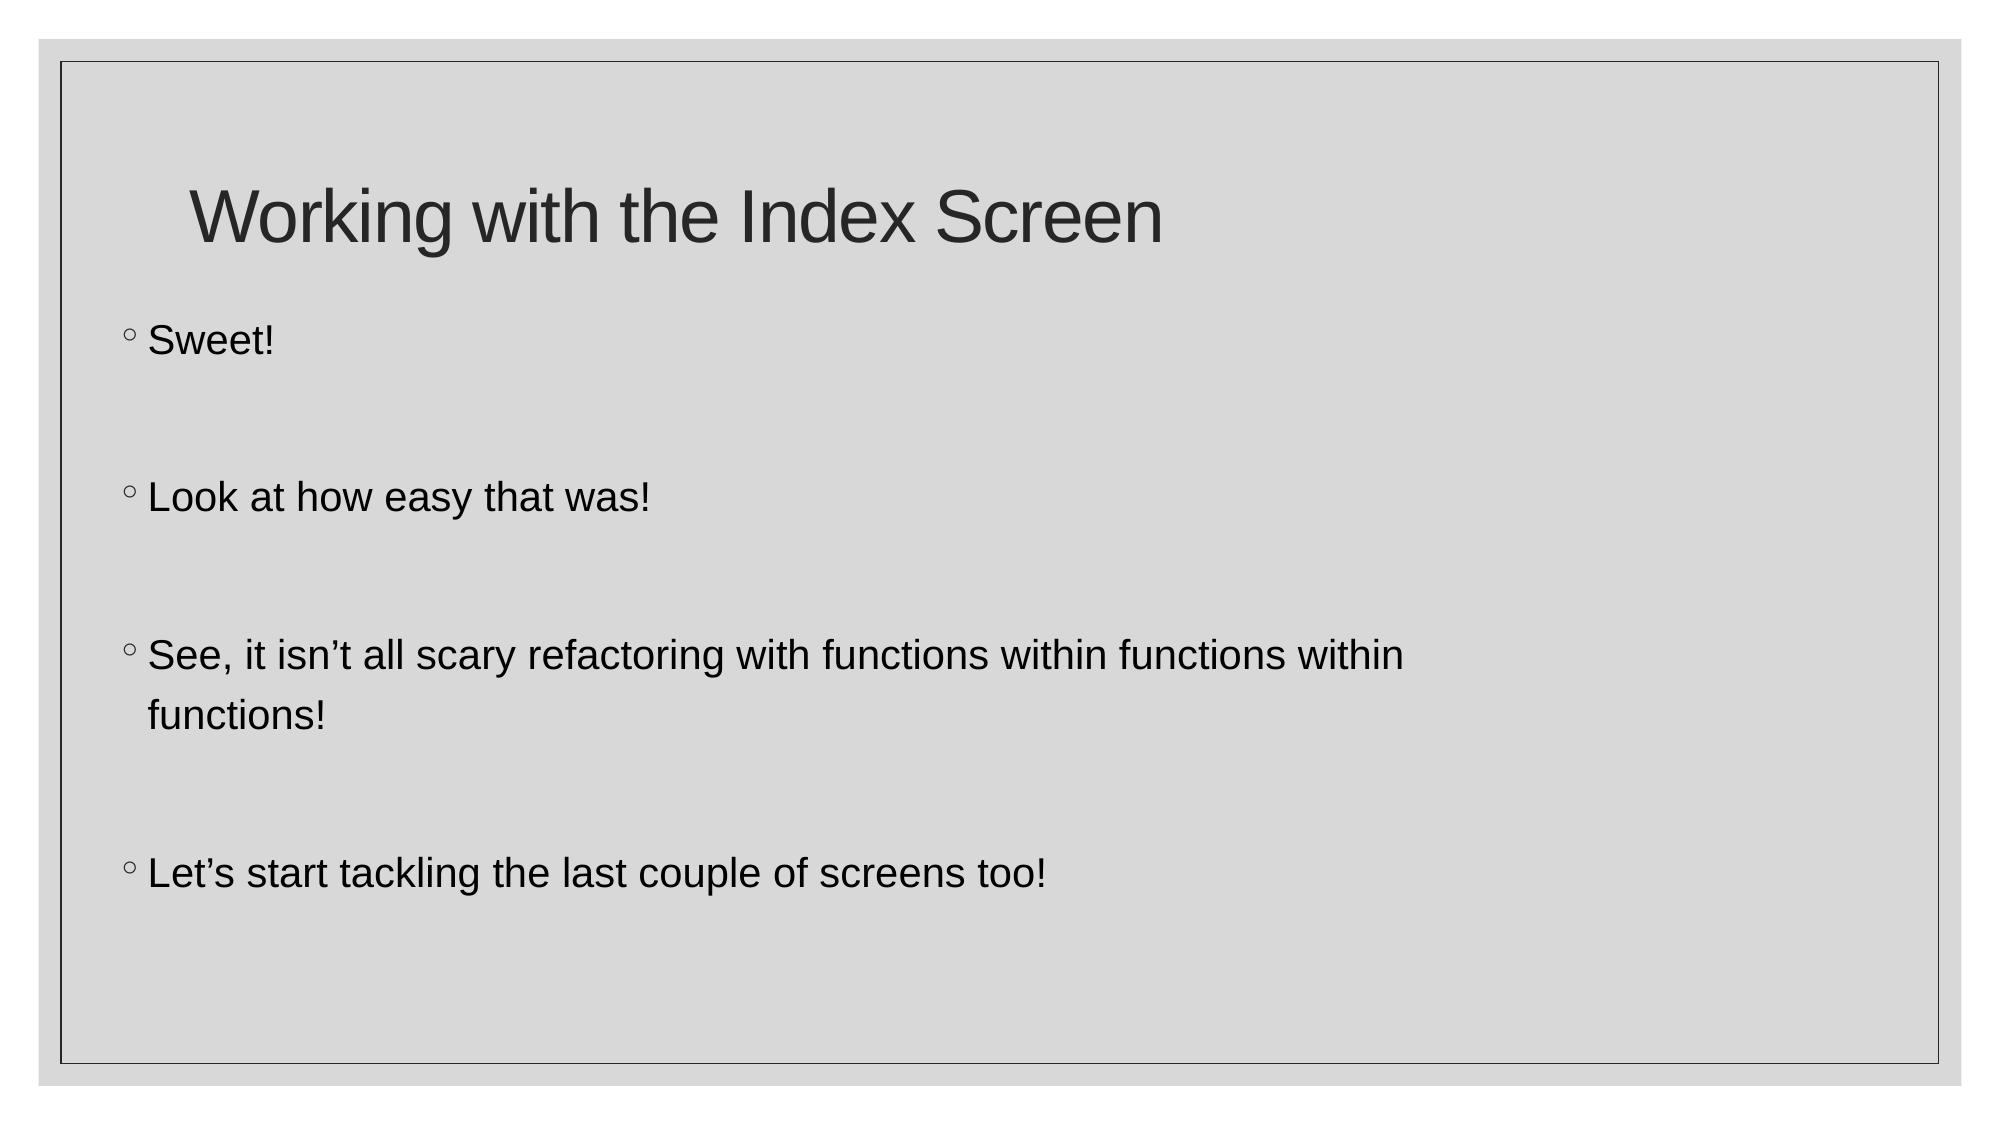

# Working with the Index Screen

Sweet!

Look at how easy that was!

See, it isn’t all scary refactoring with functions within functions within functions!

Let’s start tackling the last couple of screens too!